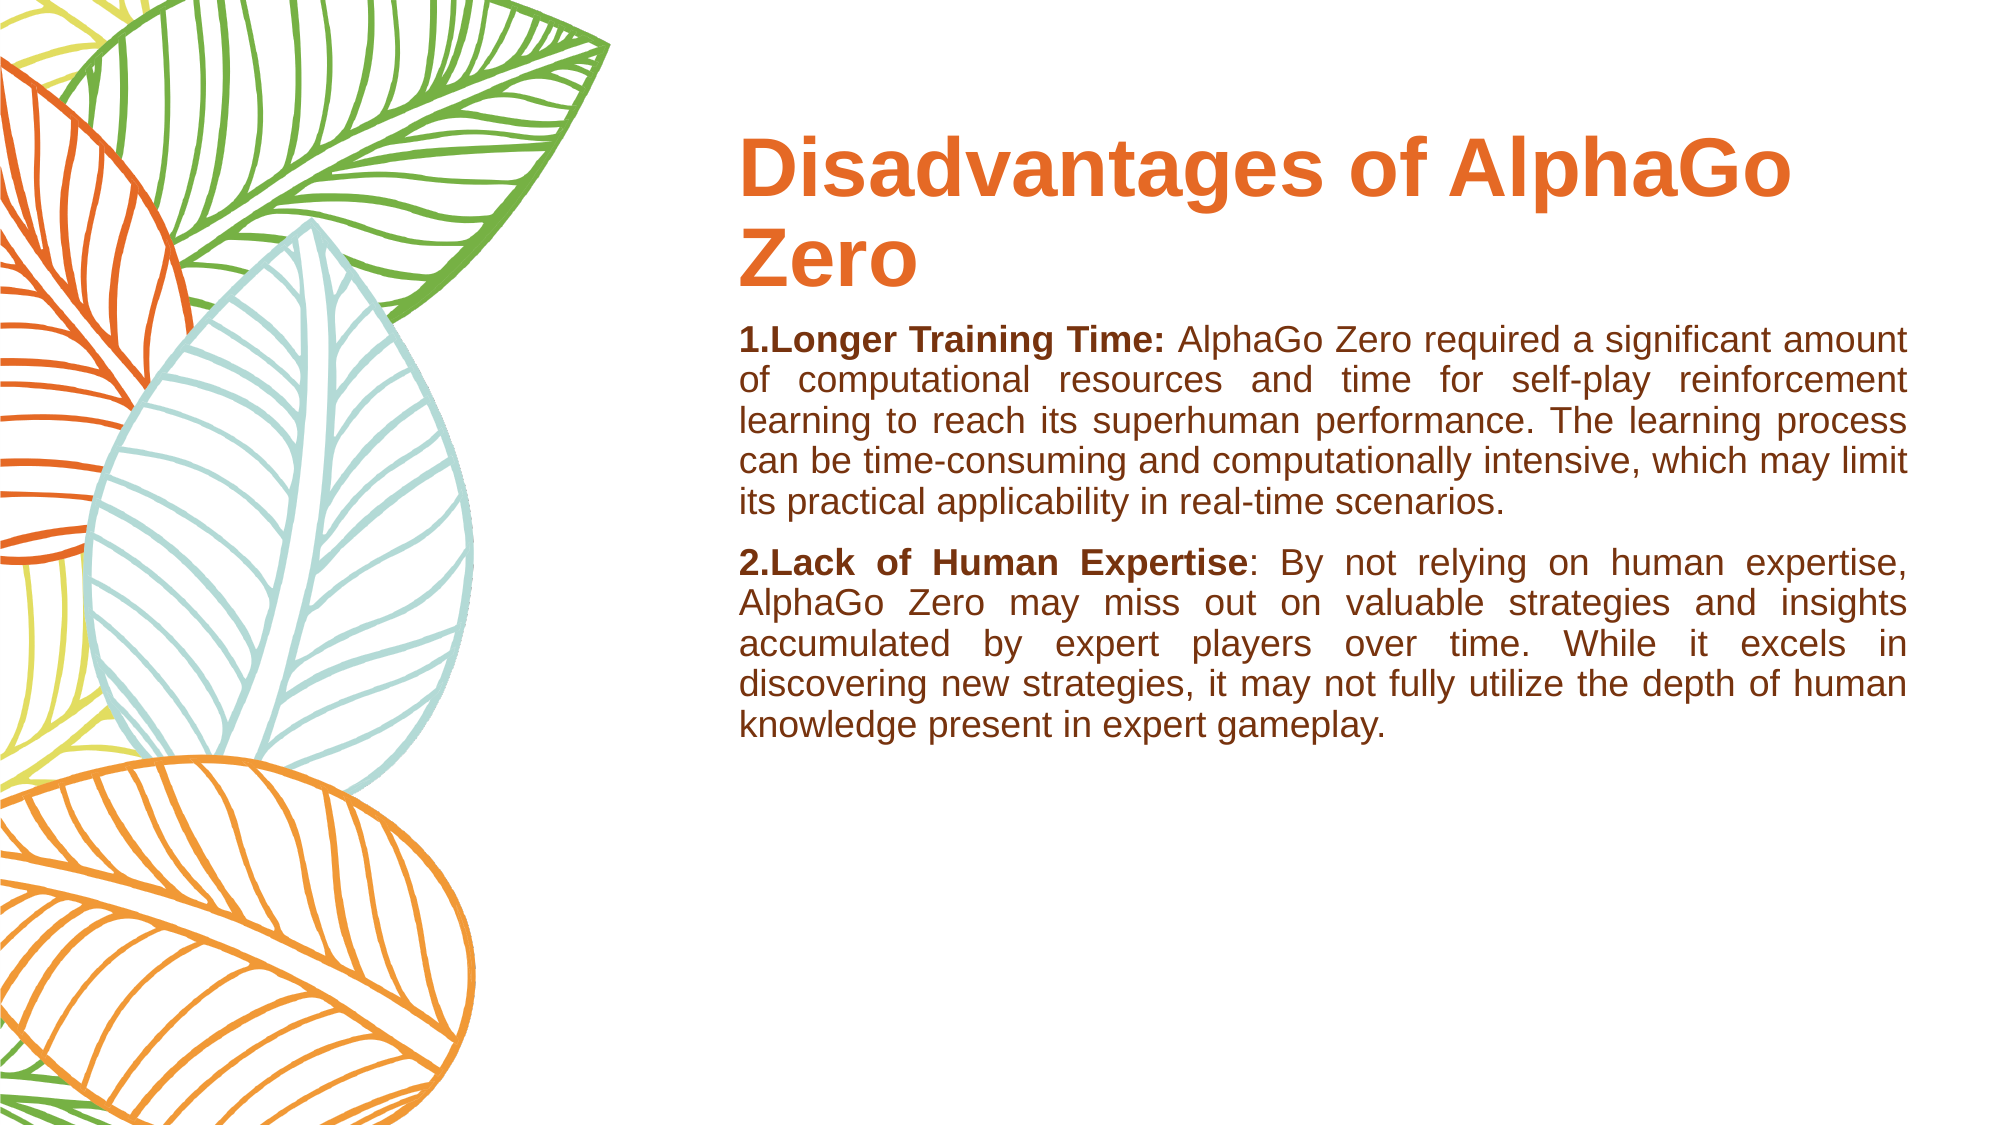

# Disadvantages of AlphaGo Zero
Longer Training Time: AlphaGo Zero required a significant amount of computational resources and time for self-play reinforcement learning to reach its superhuman performance. The learning process can be time-consuming and computationally intensive, which may limit its practical applicability in real-time scenarios.
Lack of Human Expertise: By not relying on human expertise, AlphaGo Zero may miss out on valuable strategies and insights accumulated by expert players over time. While it excels in discovering new strategies, it may not fully utilize the depth of human knowledge present in expert gameplay.